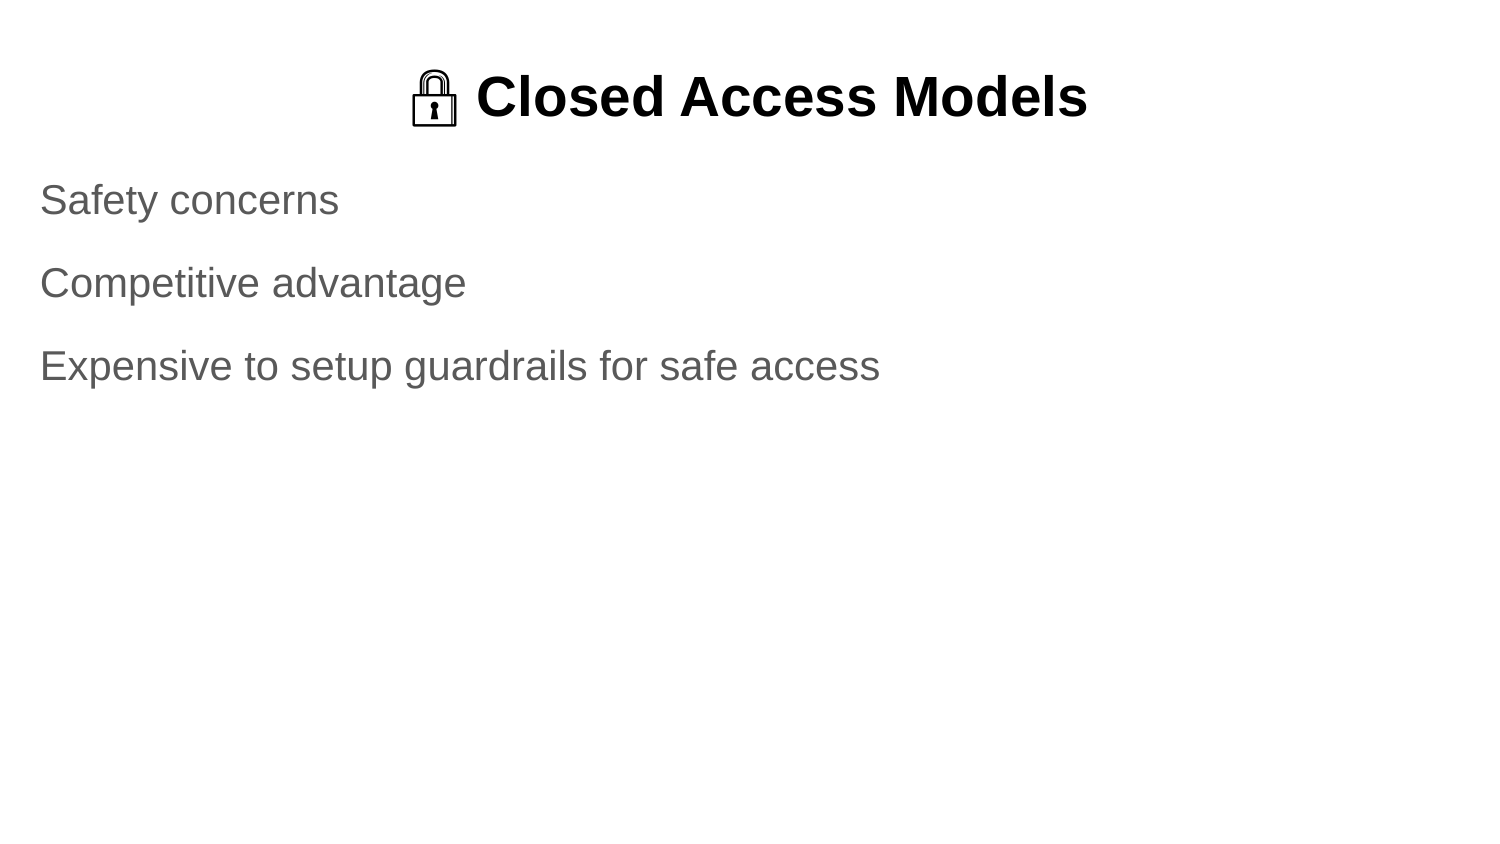

# 🔒 Closed Access Models
Safety concerns
Competitive advantage
Expensive to setup guardrails for safe access